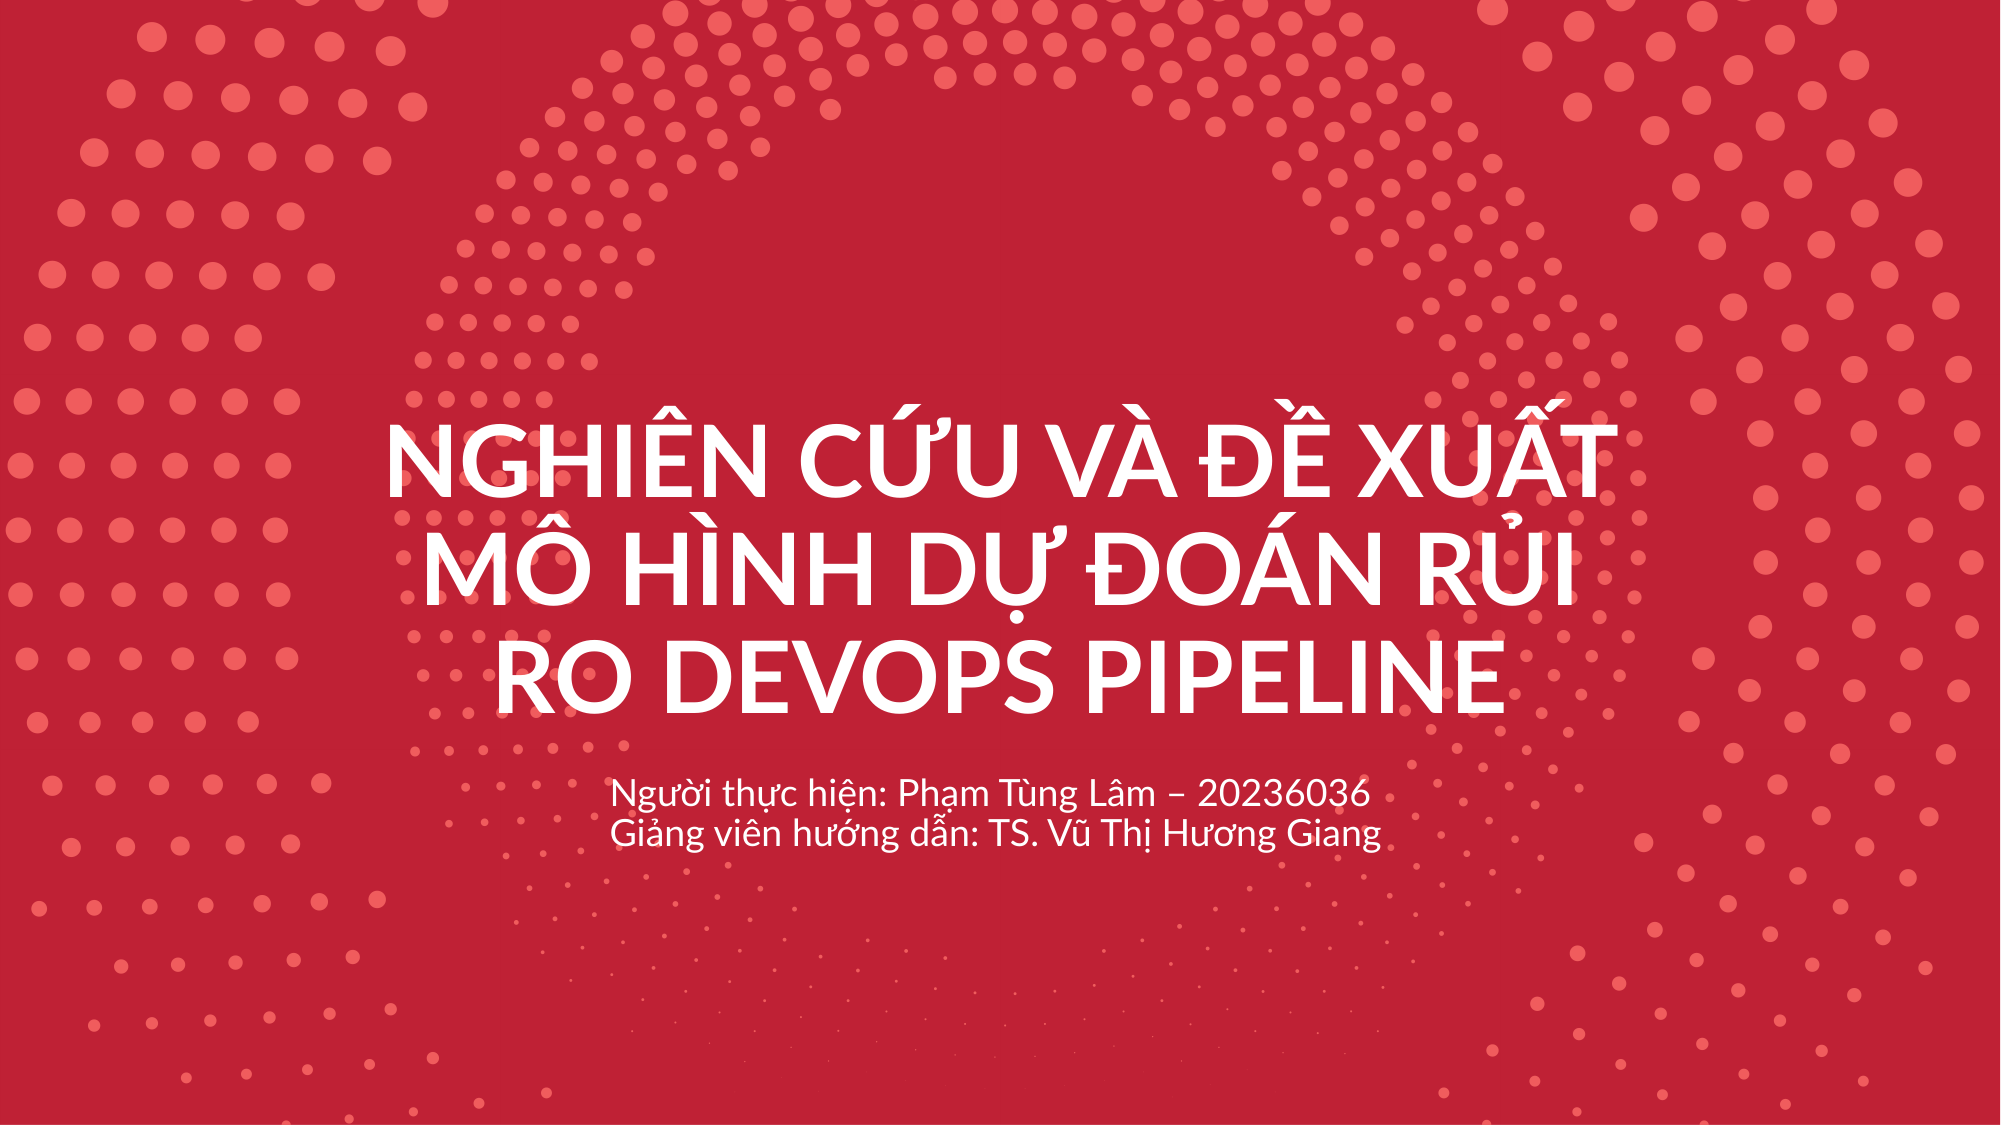

# NGHIÊN CỨU VÀ ĐỀ XUẤT MÔ HÌNH DỰ ĐOÁN RỦI RO DEVOPS PIPELINE
Người thực hiện: Phạm Tùng Lâm – 20236036
Giảng viên hướng dẫn: TS. Vũ Thị Hương Giang